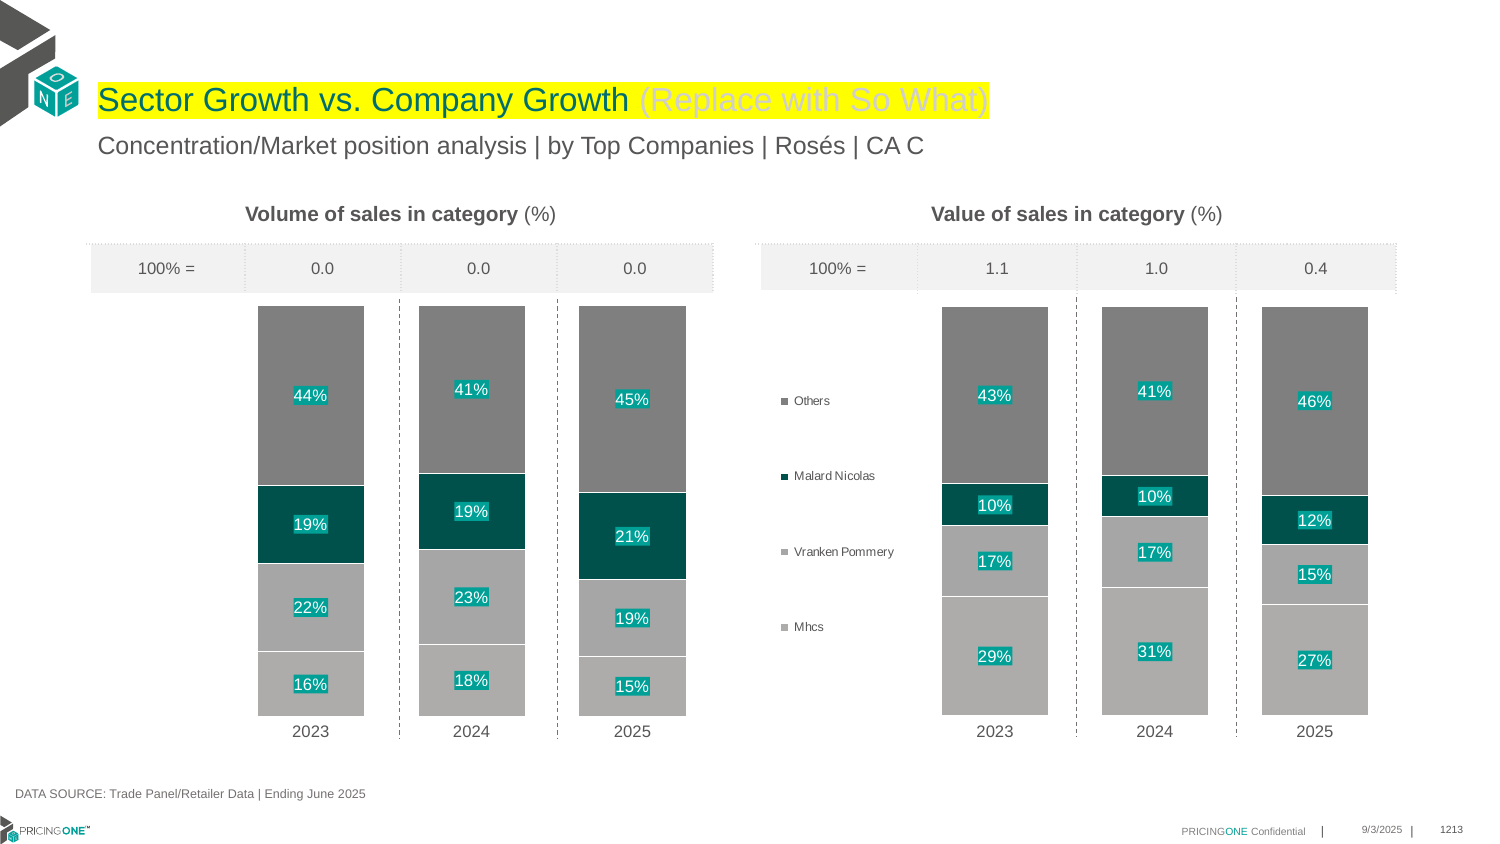

# Sector Growth vs. Company Growth (Replace with So What)
Concentration/Market position analysis | by Top Companies | Rosés | CA C
| Volume of sales in category (%) |  |  |  |
| --- | --- | --- | --- |
| 100% = | 0.0 | 0.0 | 0.0 |
| Value of sales in category (%) |  |  |  |
| --- | --- | --- | --- |
| 100% = | 1.1 | 1.0 | 0.4 |

### Chart

| Category | Mhcs | Vranken Pommery | Malard Nicolas | Others |
|---|---|---|---|---|
| 2023 | 0.15726485446235267 | 0.215239355304306 | 0.18974019725763772 | 0.4377555929757036 |
| 2024 | 0.17519769949676492 | 0.2308411214953271 | 0.1854780733285406 | 0.40848310567936735 |
| 2025 | 0.1463113307447935 | 0.18566890222379104 | 0.21302506177197317 | 0.4549947052594423 |

### Chart

| Category | Mhcs | Vranken Pommery | Malard Nicolas | Others |
|---|---|---|---|---|
| 2023 | 0.2921521226985449 | 0.1711507869158369 | 0.10277260651745883 | 0.43392448386815935 |
| 2024 | 0.3124328646308665 | 0.17322742434399155 | 0.10027904084253374 | 0.41406067018260817 |
| 2025 | 0.2718369787357966 | 0.1451511894913446 | 0.12092324424067645 | 0.46208858753218235 |
DATA SOURCE: Trade Panel/Retailer Data | Ending June 2025

9/3/2025
1213